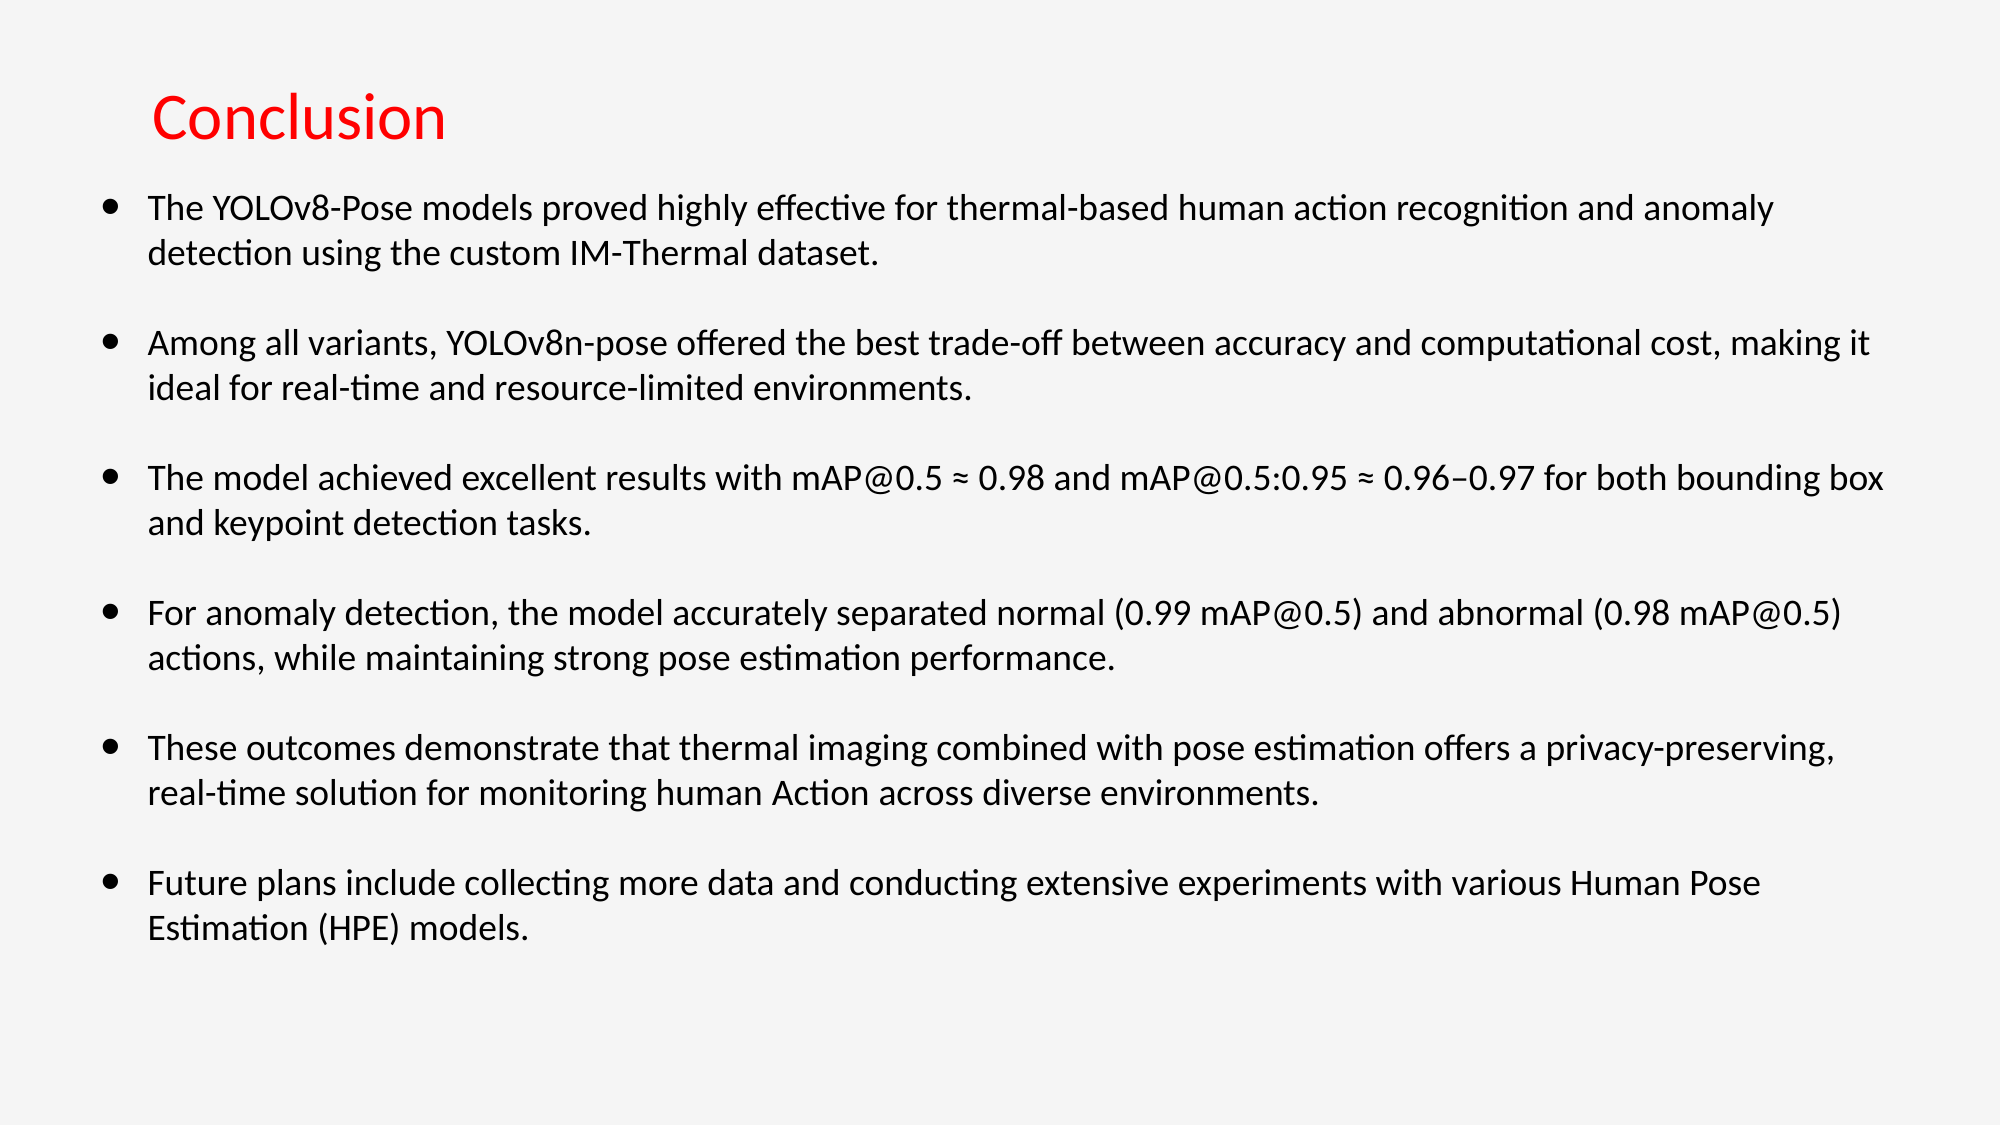

# Conclusion
The YOLOv8-Pose models proved highly effective for thermal-based human action recognition and anomaly detection using the custom IM-Thermal dataset.

Among all variants, YOLOv8n-pose offered the best trade-off between accuracy and computational cost, making it ideal for real-time and resource-limited environments.

The model achieved excellent results with mAP@0.5 ≈ 0.98 and mAP@0.5:0.95 ≈ 0.96–0.97 for both bounding box and keypoint detection tasks.

For anomaly detection, the model accurately separated normal (0.99 mAP@0.5) and abnormal (0.98 mAP@0.5) actions, while maintaining strong pose estimation performance.

These outcomes demonstrate that thermal imaging combined with pose estimation offers a privacy-preserving, real-time solution for monitoring human Action across diverse environments.

Future plans include collecting more data and conducting extensive experiments with various Human Pose Estimation (HPE) models.